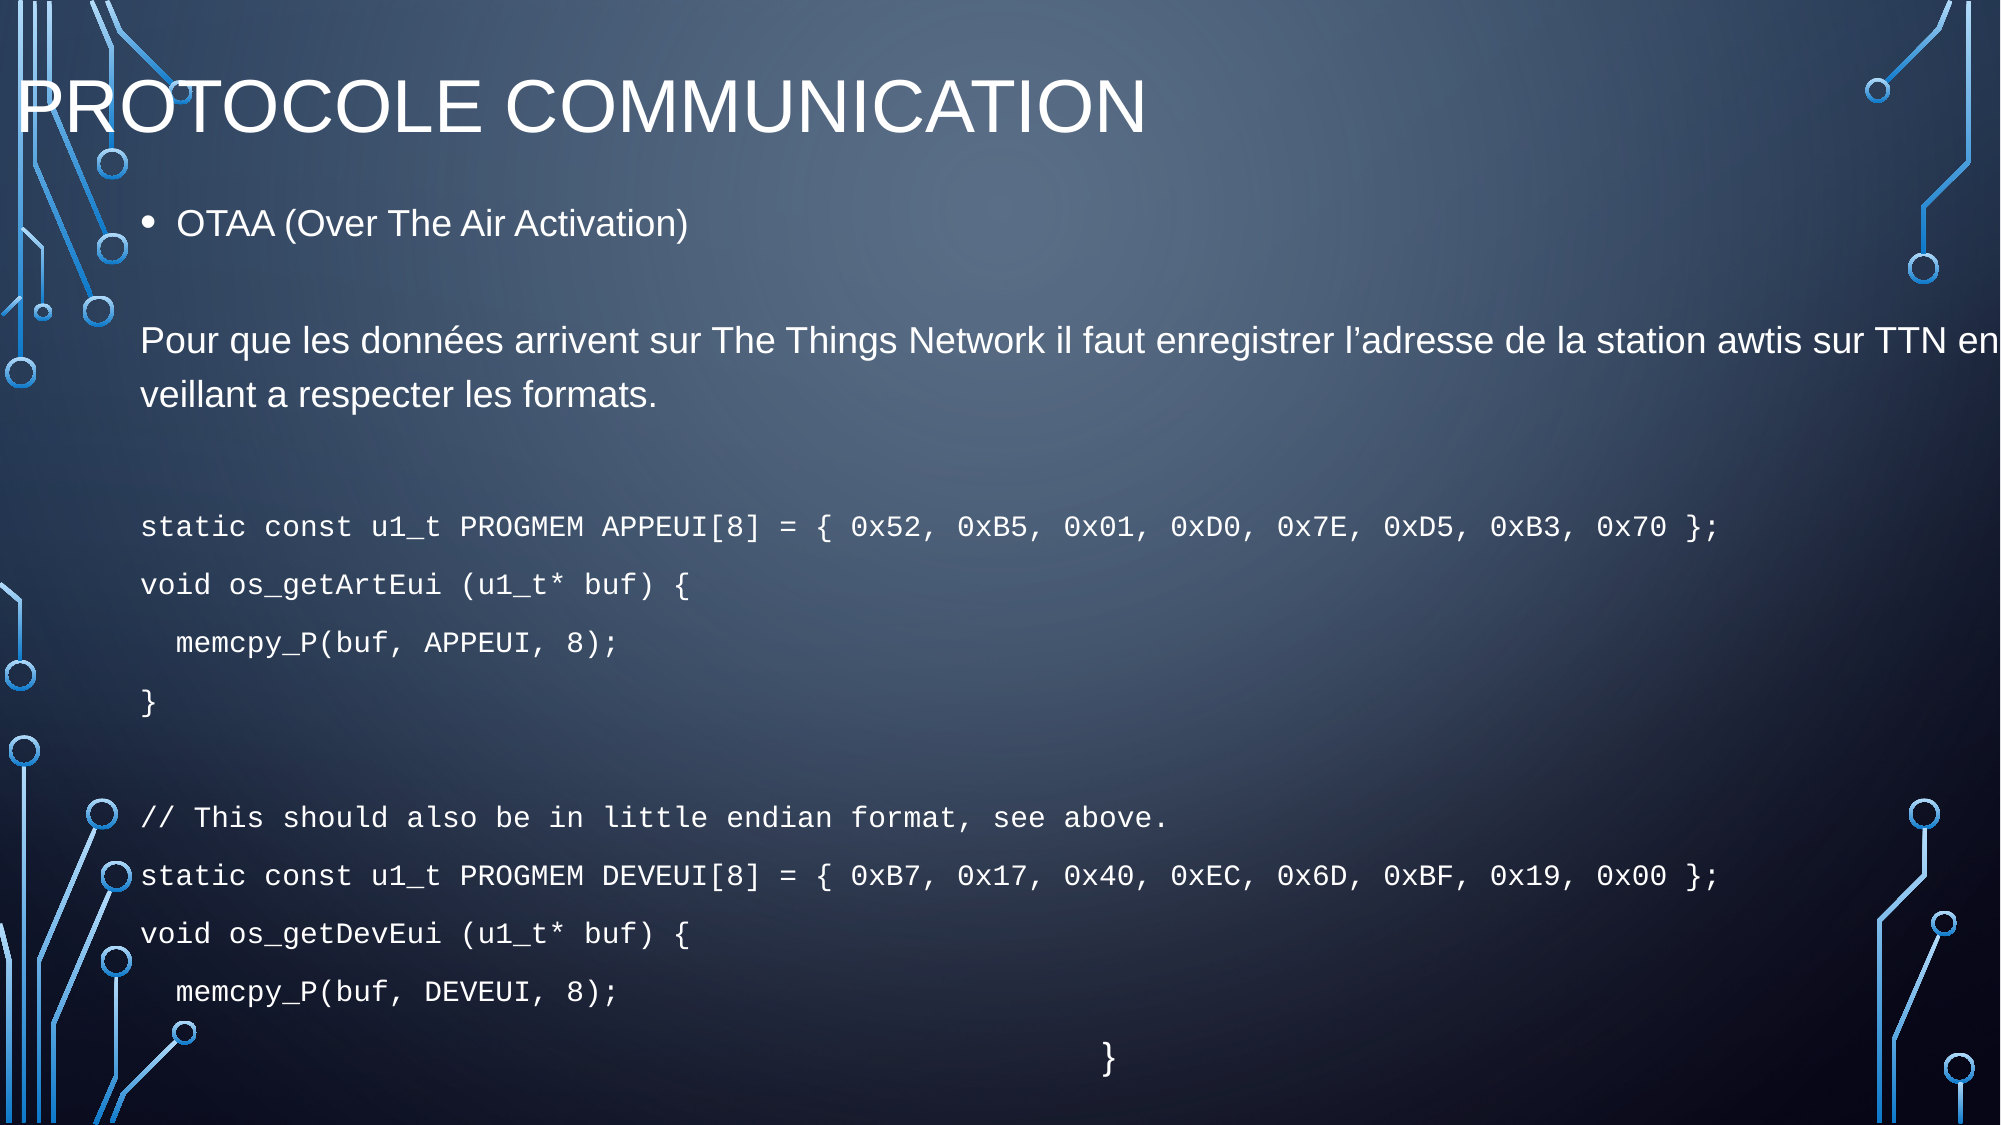

# Protocole communication
OTAA (Over The Air Activation)

Pour que les données arrivent sur The Things Network il faut enregistrer l’adresse de la station awtis sur TTN en veillant a respecter les formats.

static const u1_t PROGMEM APPEUI[8] = { 0x52, 0xB5, 0x01, 0xD0, 0x7E, 0xD5, 0xB3, 0x70 };
void os_getArtEui (u1_t* buf) {
  memcpy_P(buf, APPEUI, 8);
}

// This should also be in little endian format, see above.
static const u1_t PROGMEM DEVEUI[8] = { 0xB7, 0x17, 0x40, 0xEC, 0x6D, 0xBF, 0x19, 0x00 };
void os_getDevEui (u1_t* buf) {
  memcpy_P(buf, DEVEUI, 8);
}